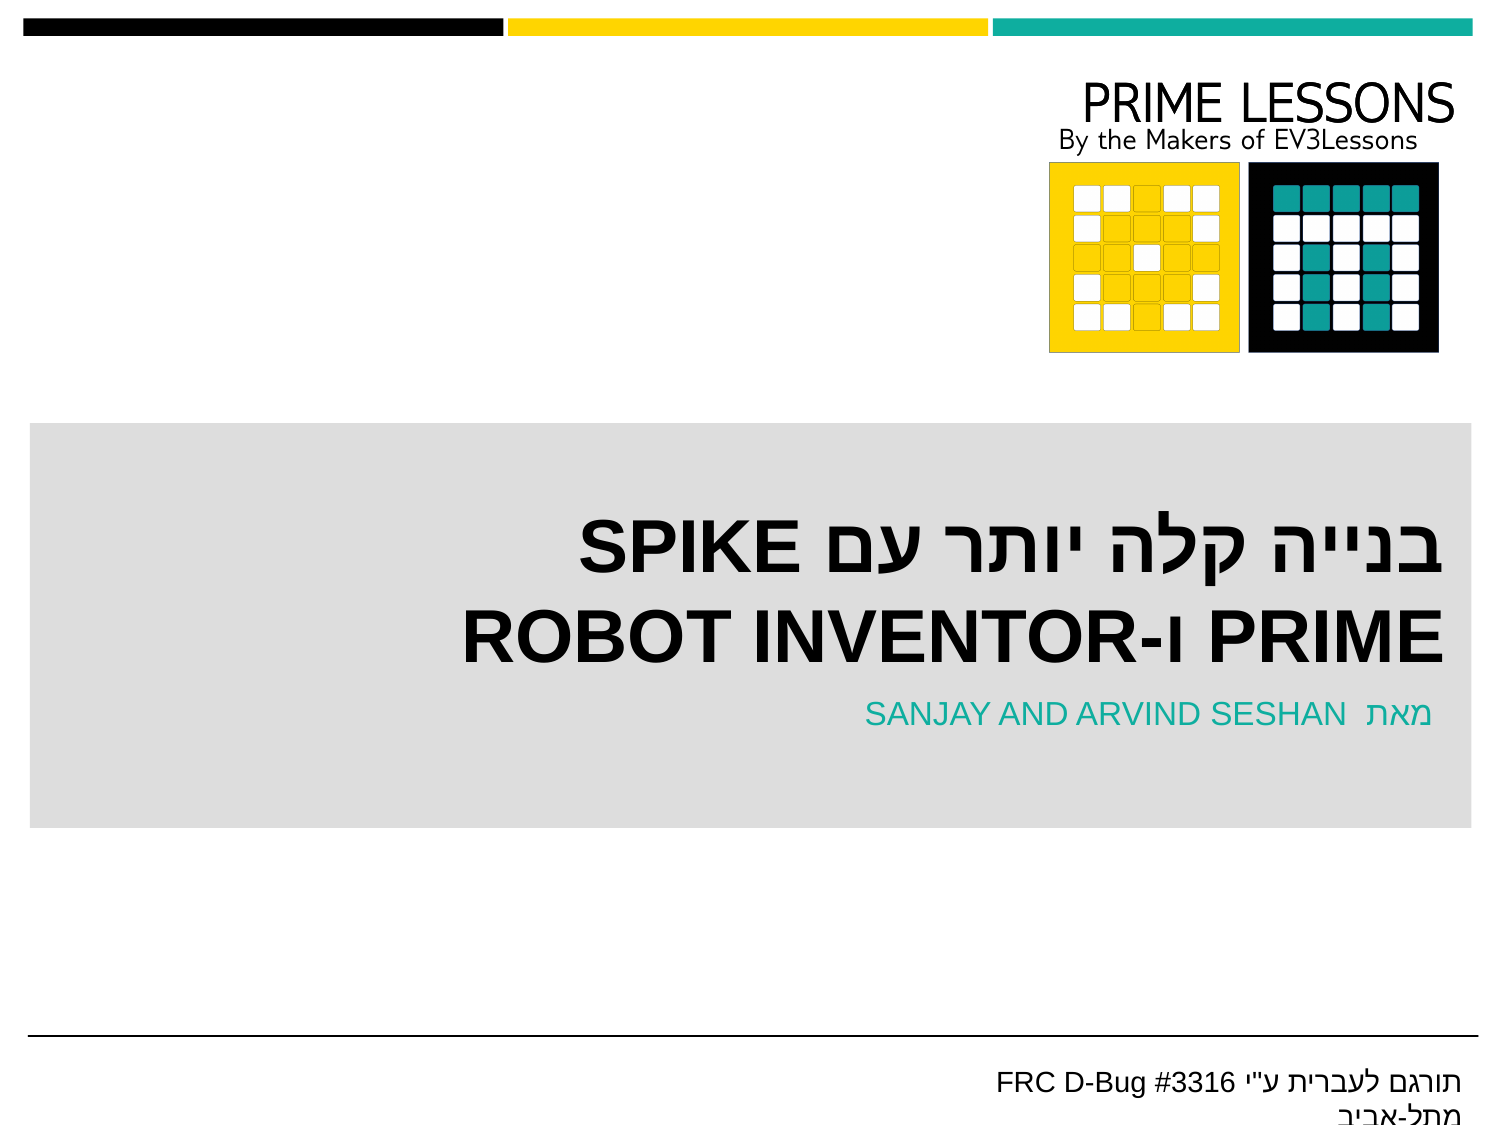

בנייה קלה יותר עם SPIKE PRIME ו-ROBOT INVENTOR
מאת  SANJAY AND ARVIND SESHAN